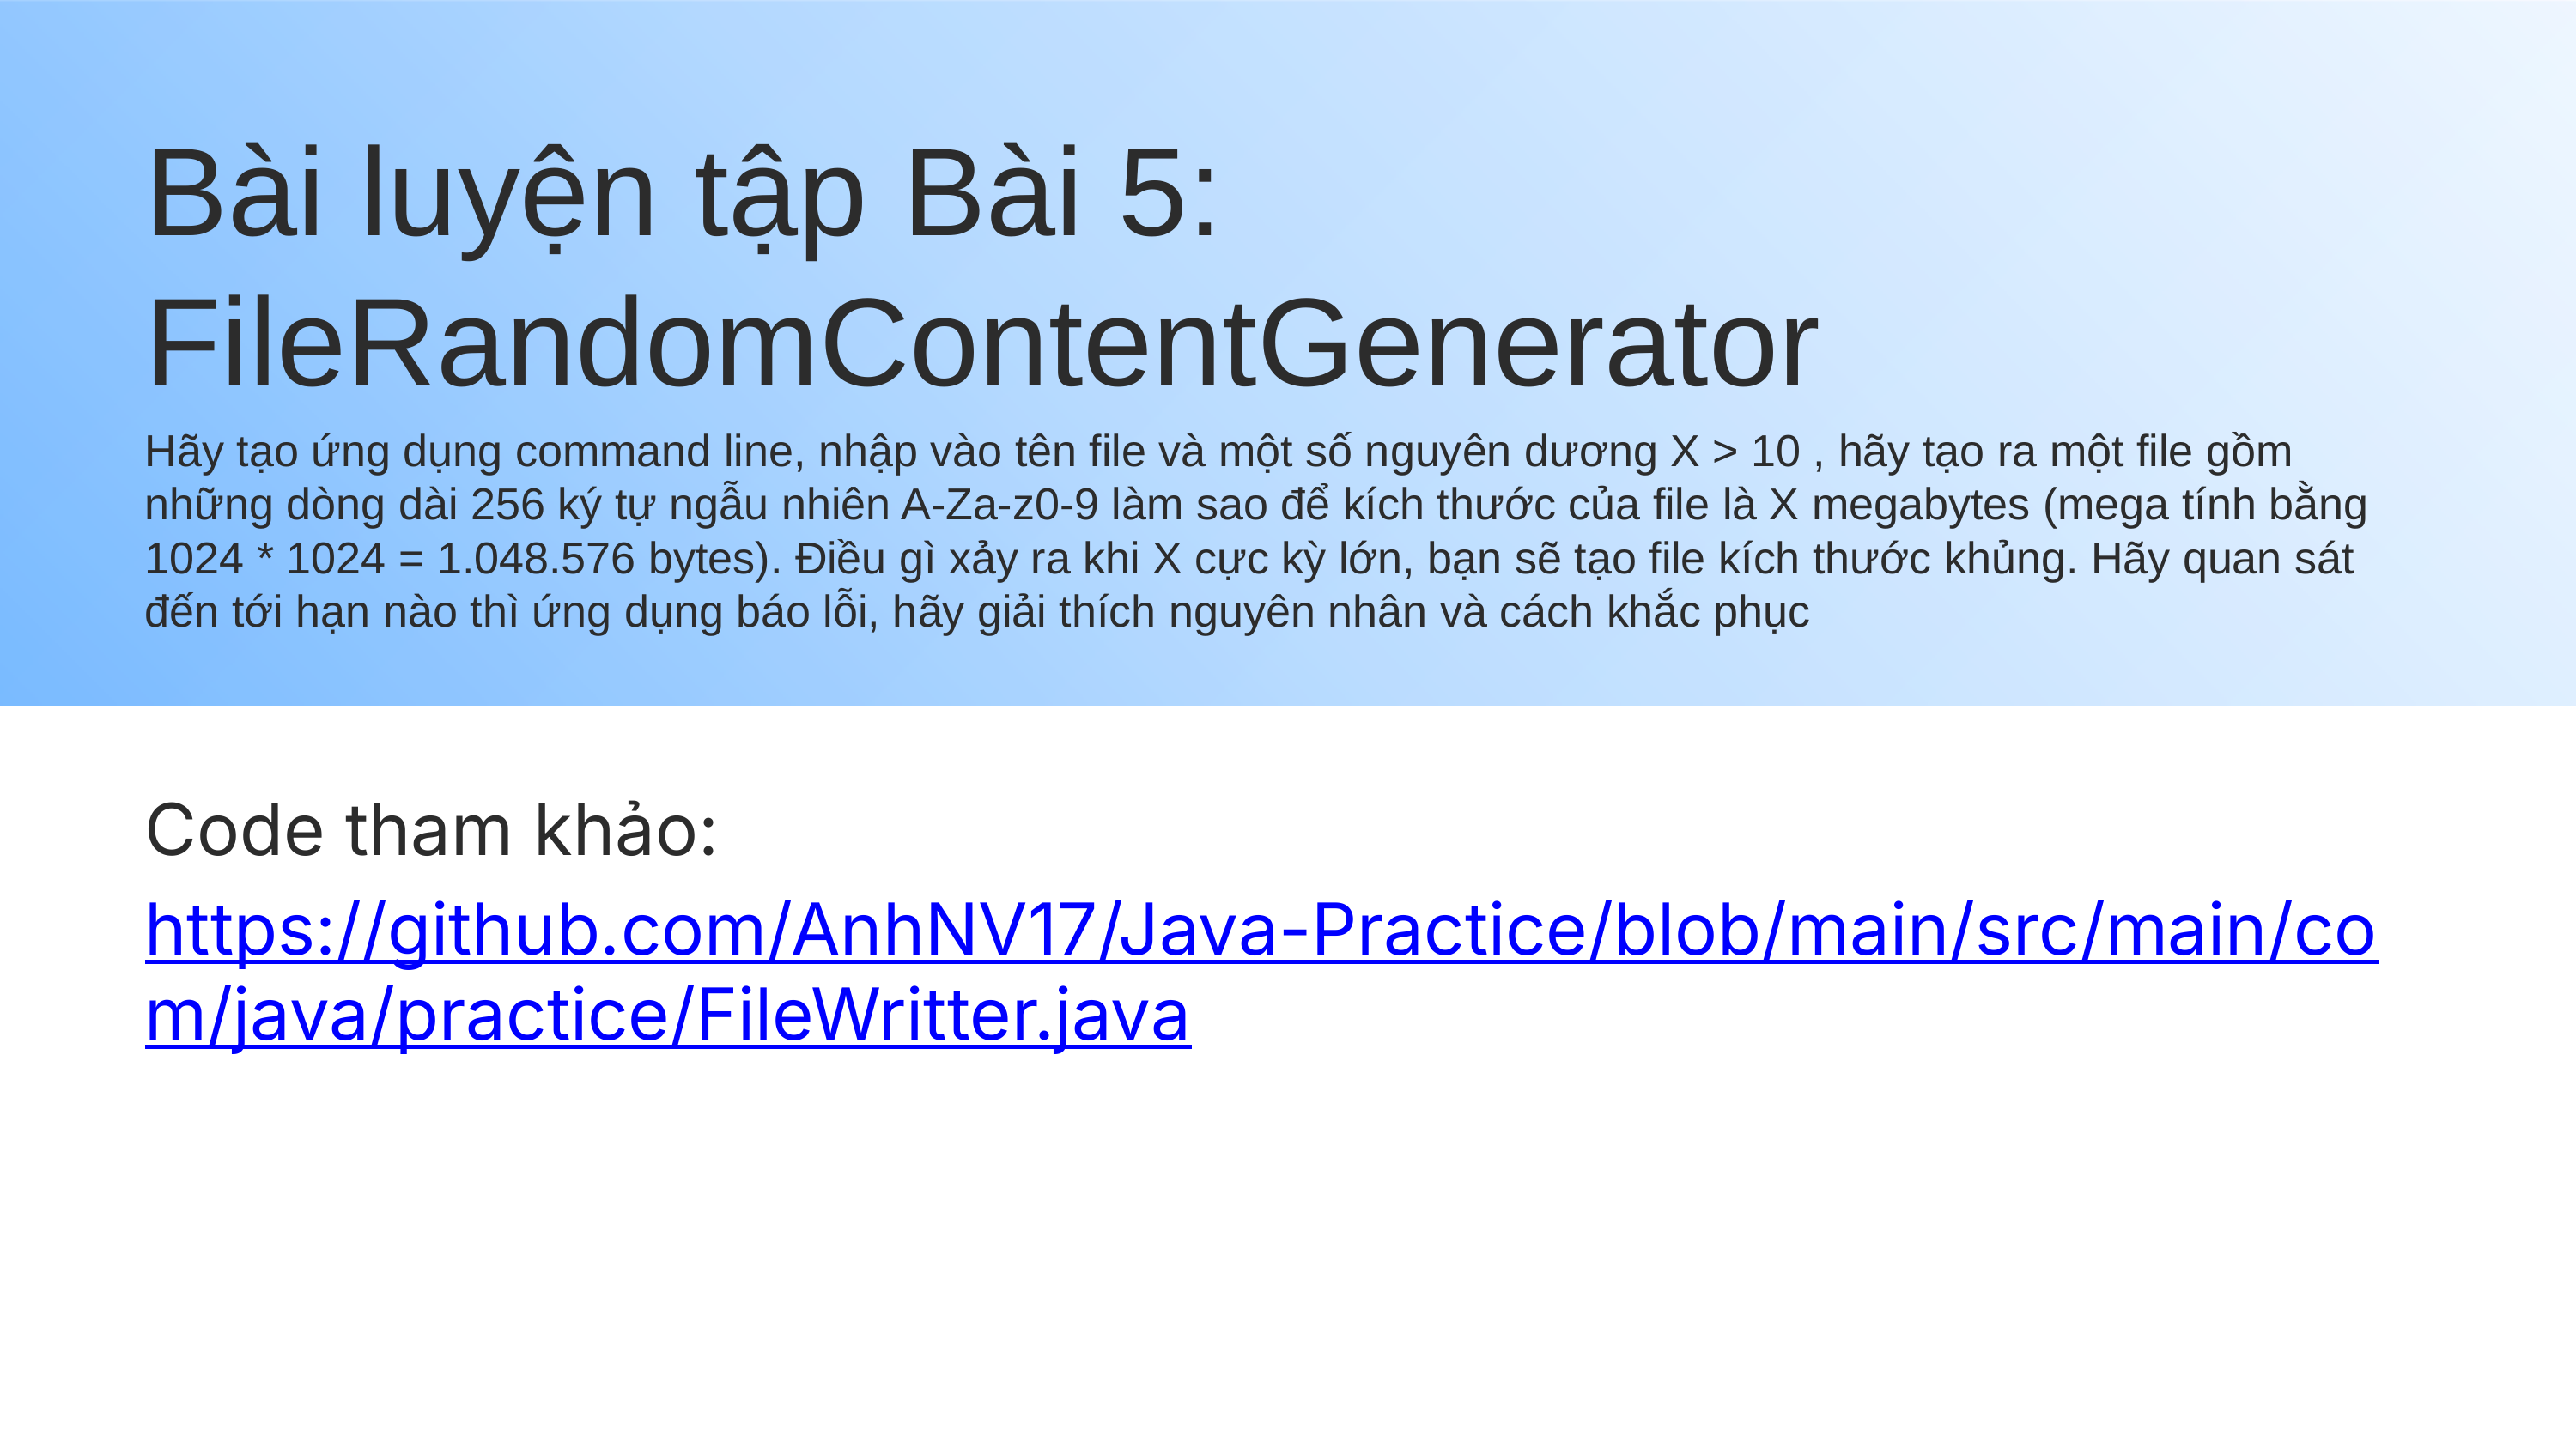

Bài luyện tập Bài 5: FileRandomContentGenerator
Hãy tạo ứng dụng command line, nhập vào tên file và một số nguyên dương X > 10 , hãy tạo ra một file gồm những dòng dài 256 ký tự ngẫu nhiên A-Za-z0-9 làm sao để kích thước của file là X megabytes (mega tính bằng 1024 * 1024 = 1.048.576 bytes). Điều gì xảy ra khi X cực kỳ lớn, bạn sẽ tạo file kích thước khủng. Hãy quan sát đến tới hạn nào thì ứng dụng báo lỗi, hãy giải thích nguyên nhân và cách khắc phục

Code tham khảo: https://github.com/AnhNV17/Java-Practice/blob/main/src/main/com/java/practice/FileWritter.java